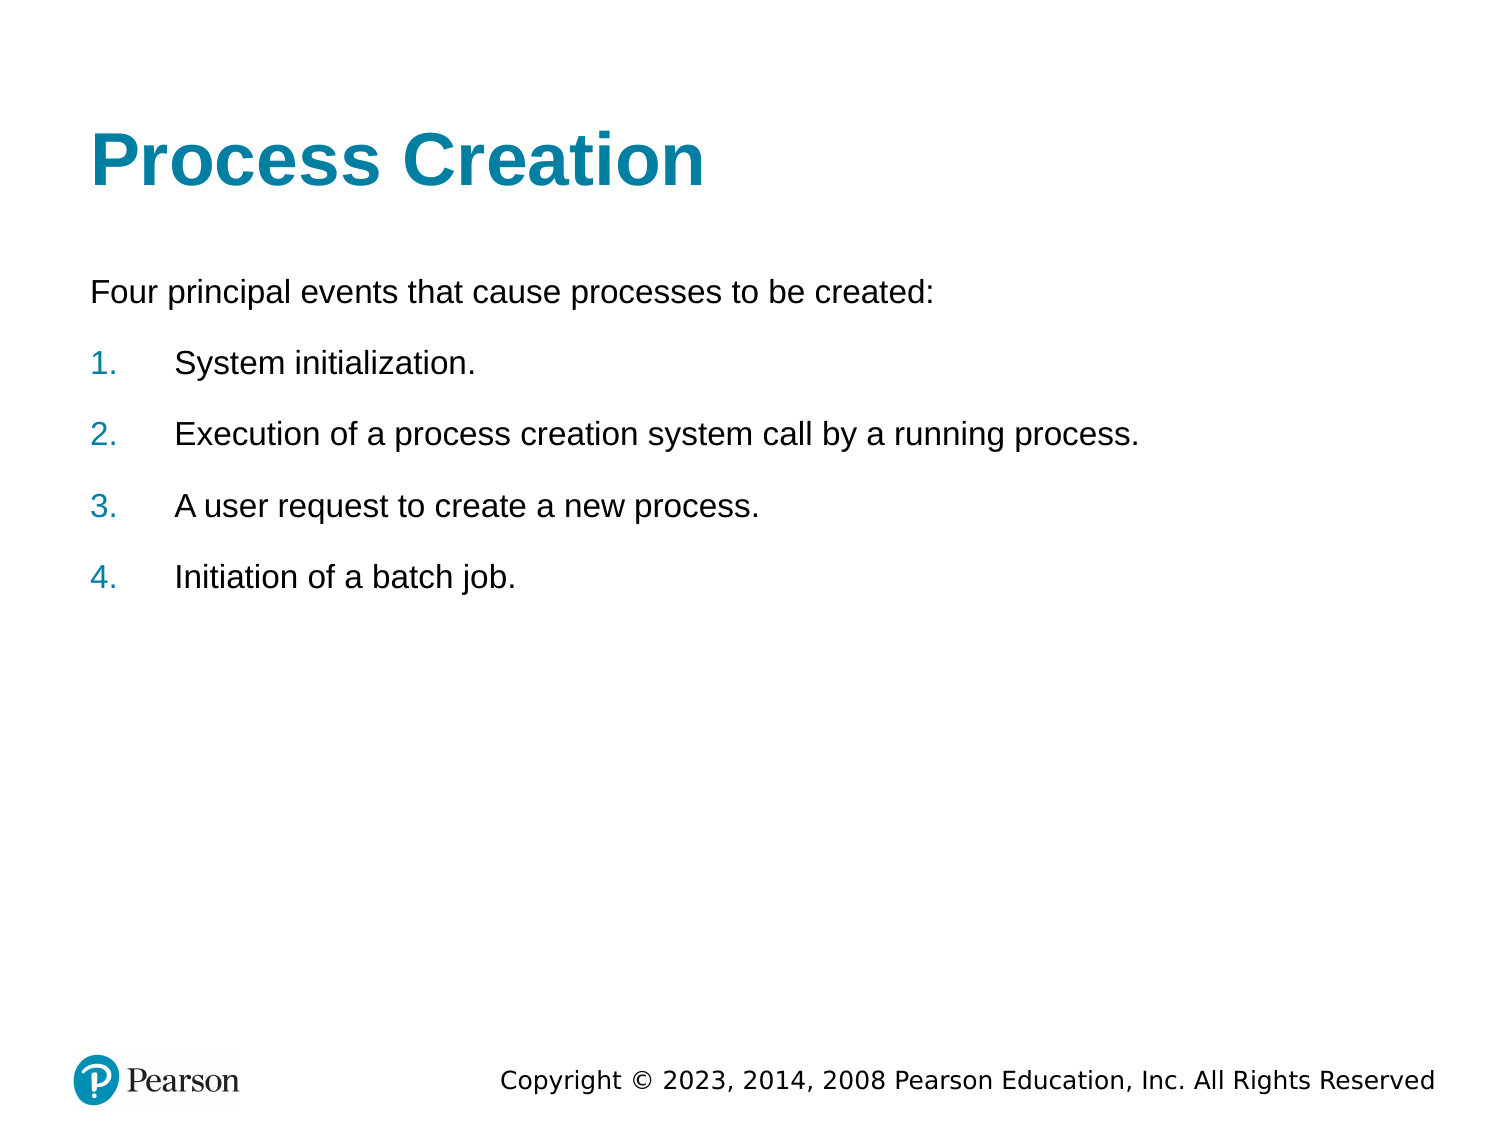

# Process Creation
Four principal events that cause processes to be created:
System initialization.
Execution of a process creation system call by a running process.
A user request to create a new process.
Initiation of a batch job.